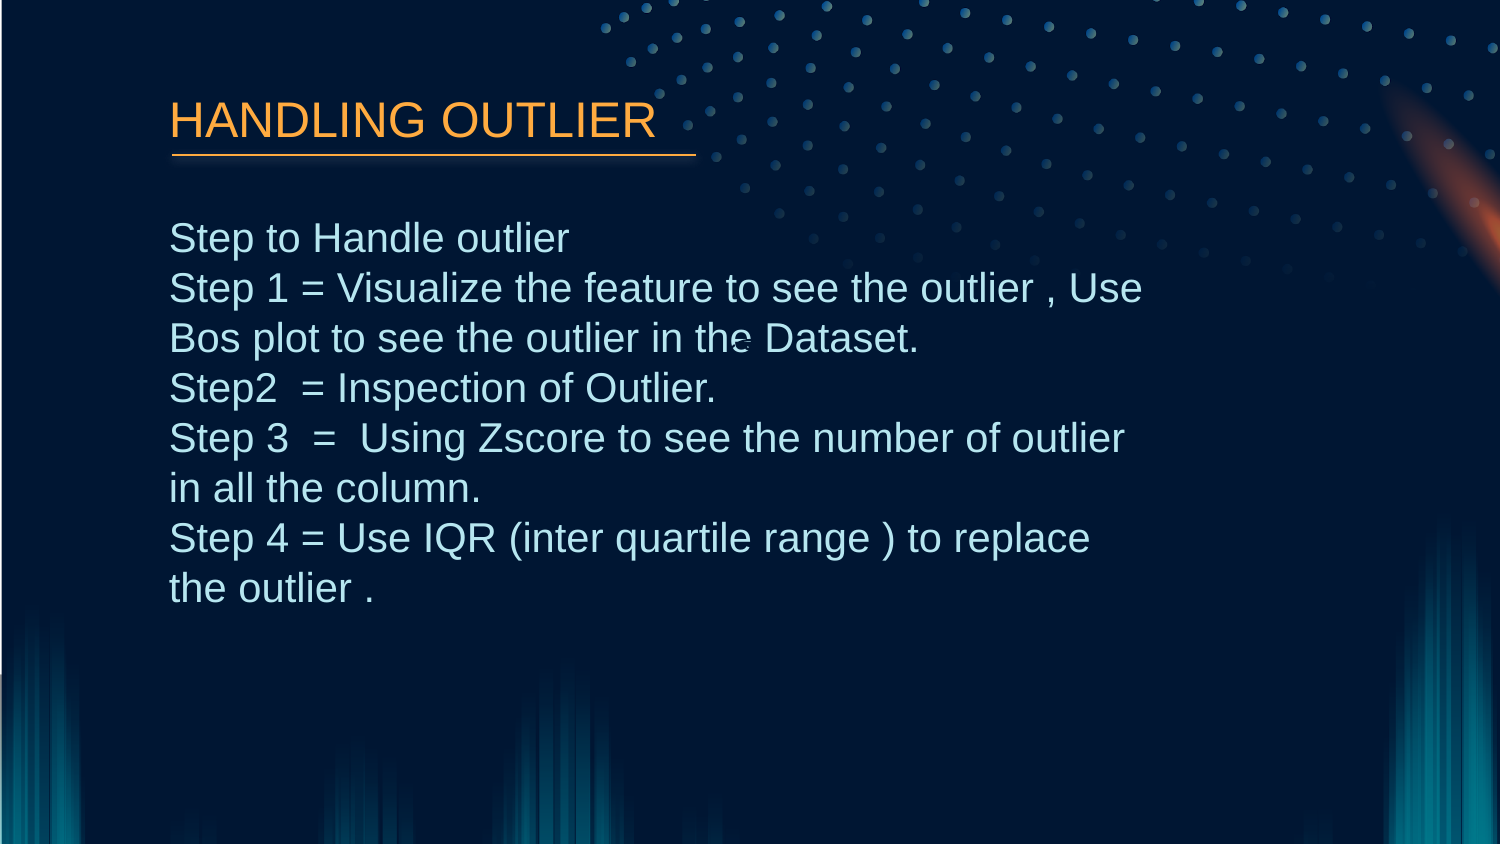

HANDLING OUTLIER
Step to Handle outlier
Step 1 = Visualize the feature to see the outlier , Use Bos plot to see the outlier in the Dataset.
Step2  = Inspection of Outlier.
Step 3  =  Using Zscore to see the number of outlier in all the column.
Step 4 = Use IQR (inter quartile range ) to replace the outlier .